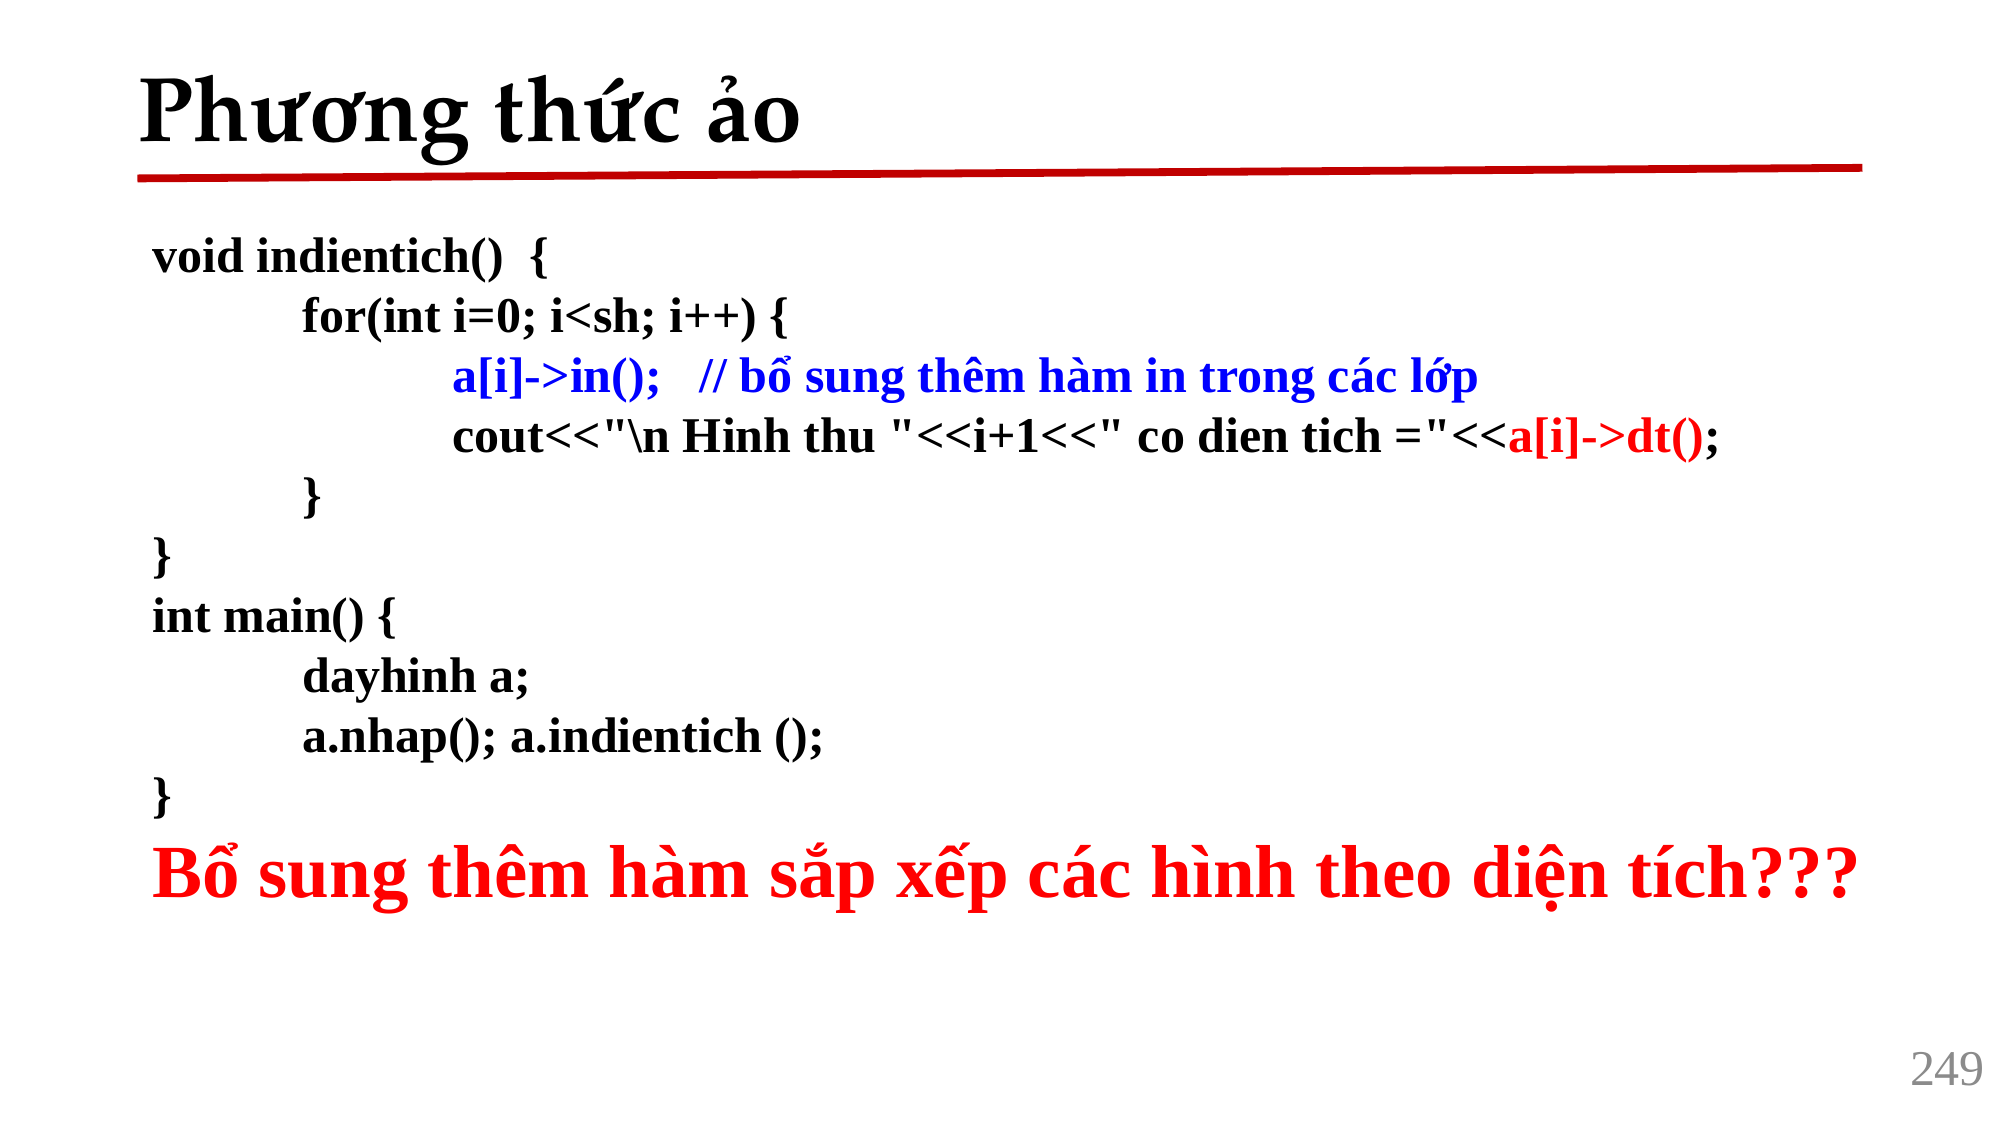

# Phương thức ảo
void indientich()  {
	for(int i=0; i<sh; i++) {
		a[i]->in();   // bổ sung thêm hàm in trong các lớp
		cout<<"\n Hinh thu "<<i+1<<" co dien tich ="<<a[i]->dt();
	}
}
int main() {
	dayhinh a;
	a.nhap(); a.indientich ();
}
Bổ sung thêm hàm sắp xếp các hình theo diện tích???
249